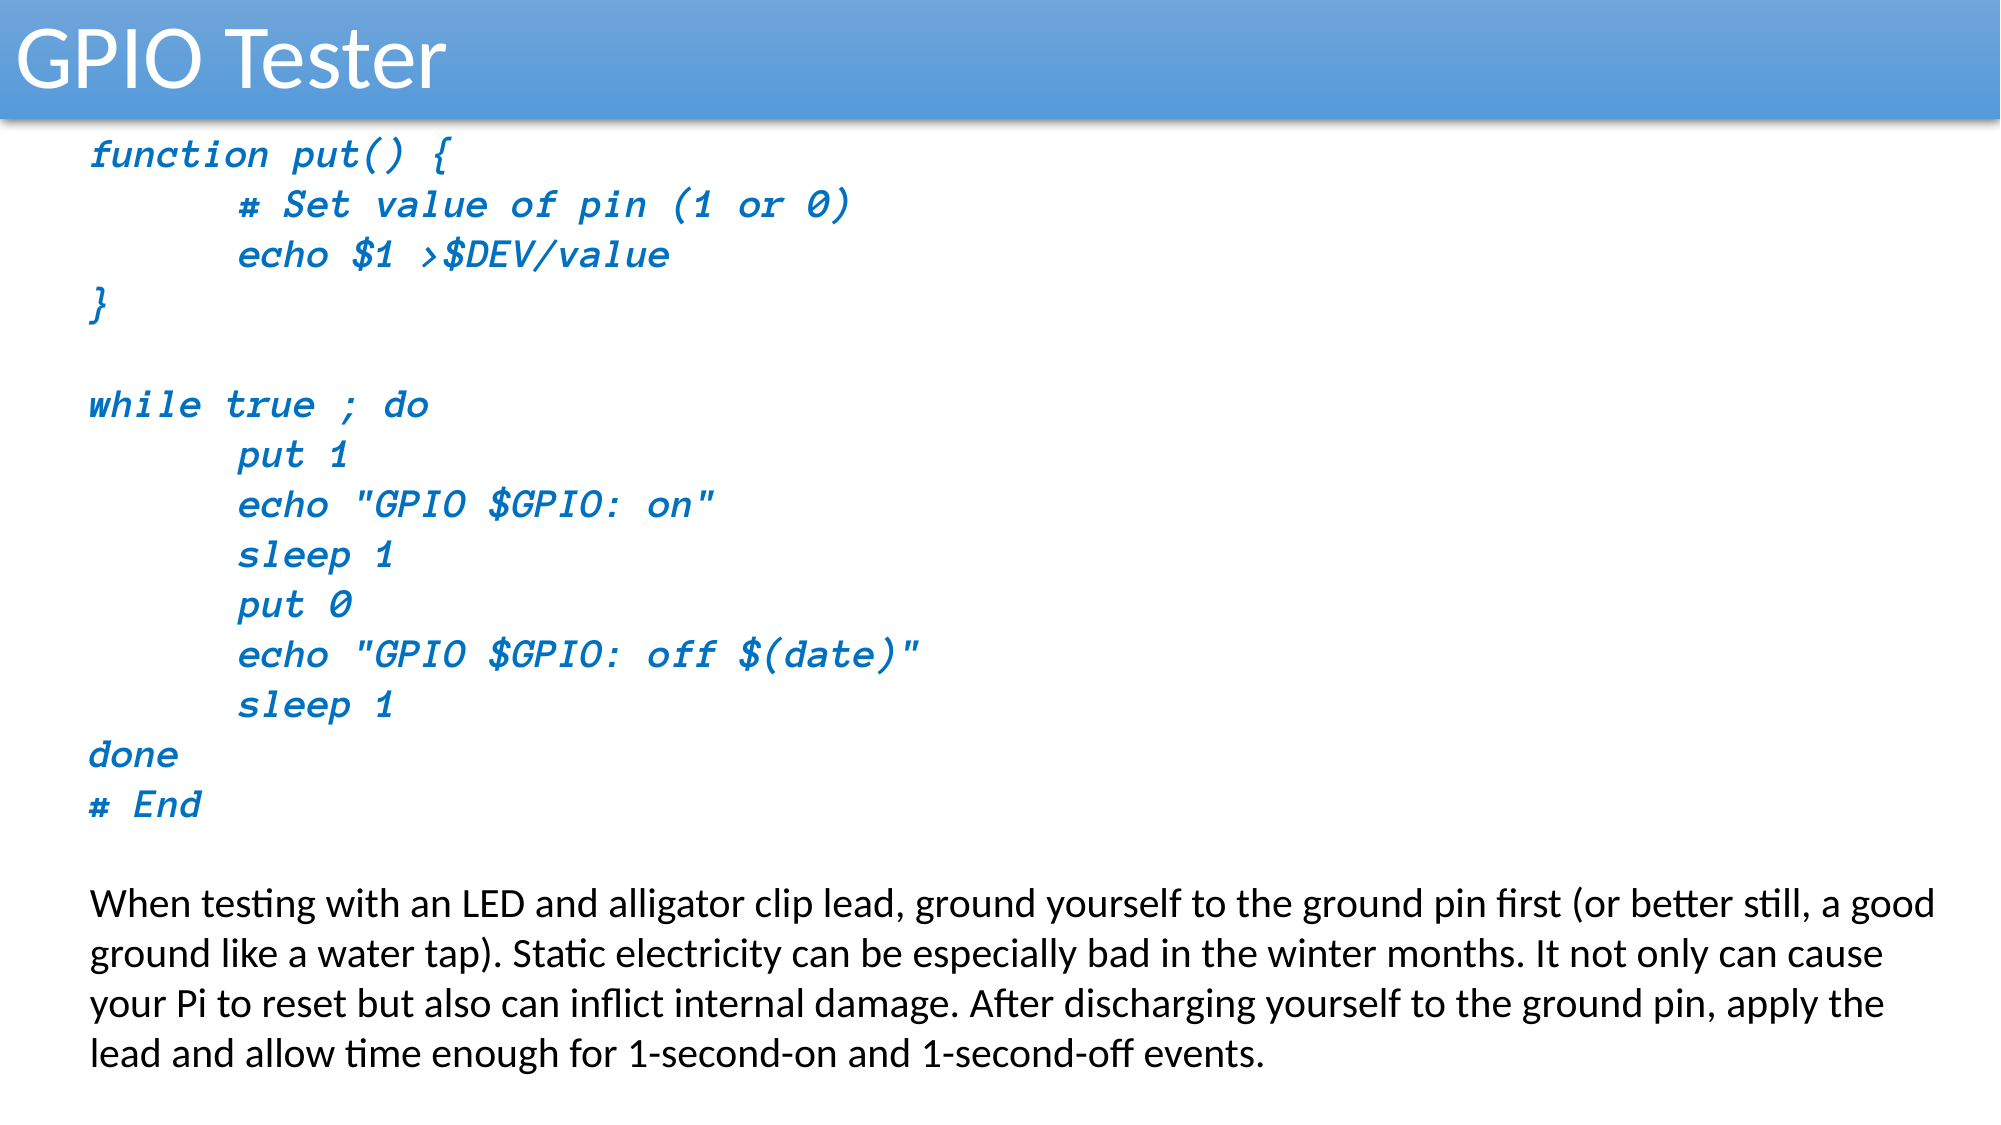

GPIO Tester
function put() {
	# Set value of pin (1 or 0)
	echo $1 >$DEV/value
}

while true ; do
	put 1
	echo "GPIO $GPIO: on"
	sleep 1
	put 0
	echo "GPIO $GPIO: off $(date)"
	sleep 1
done
# End

When testing with an LED and alligator clip lead, ground yourself to the ground pin first (or better still, a good ground like a water tap). Static electricity can be especially bad in the winter months. It not only can cause your Pi to reset but also can inflict internal damage. After discharging yourself to the ground pin, apply the lead and allow time enough for 1-second-on and 1-second-off events.